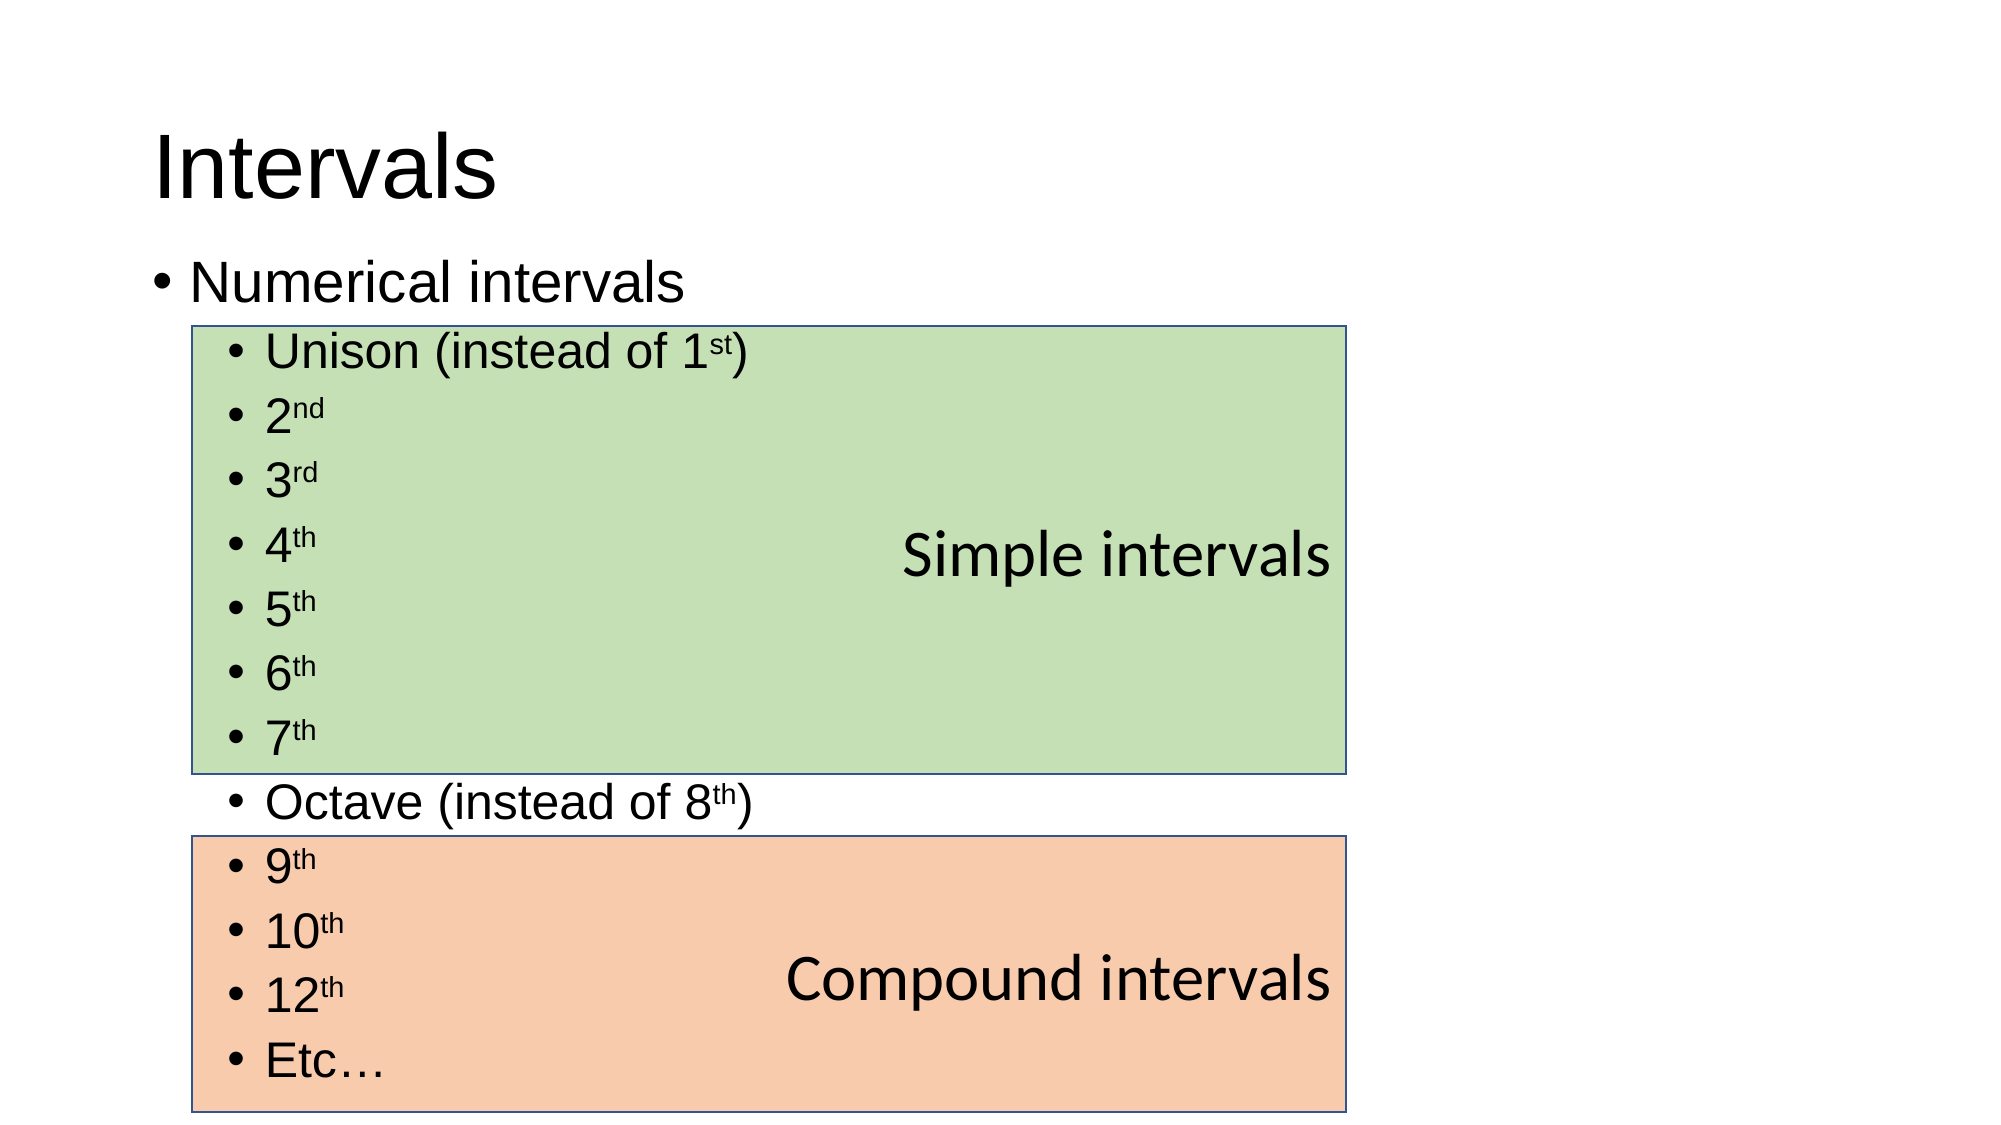

# Intervals
Numerical intervals
Unison (instead of 1st)
2nd
3rd
4th
5th
6th
7th
Octave (instead of 8th)
9th
10th
12th
Etc…

Simple intervals
Compound intervals